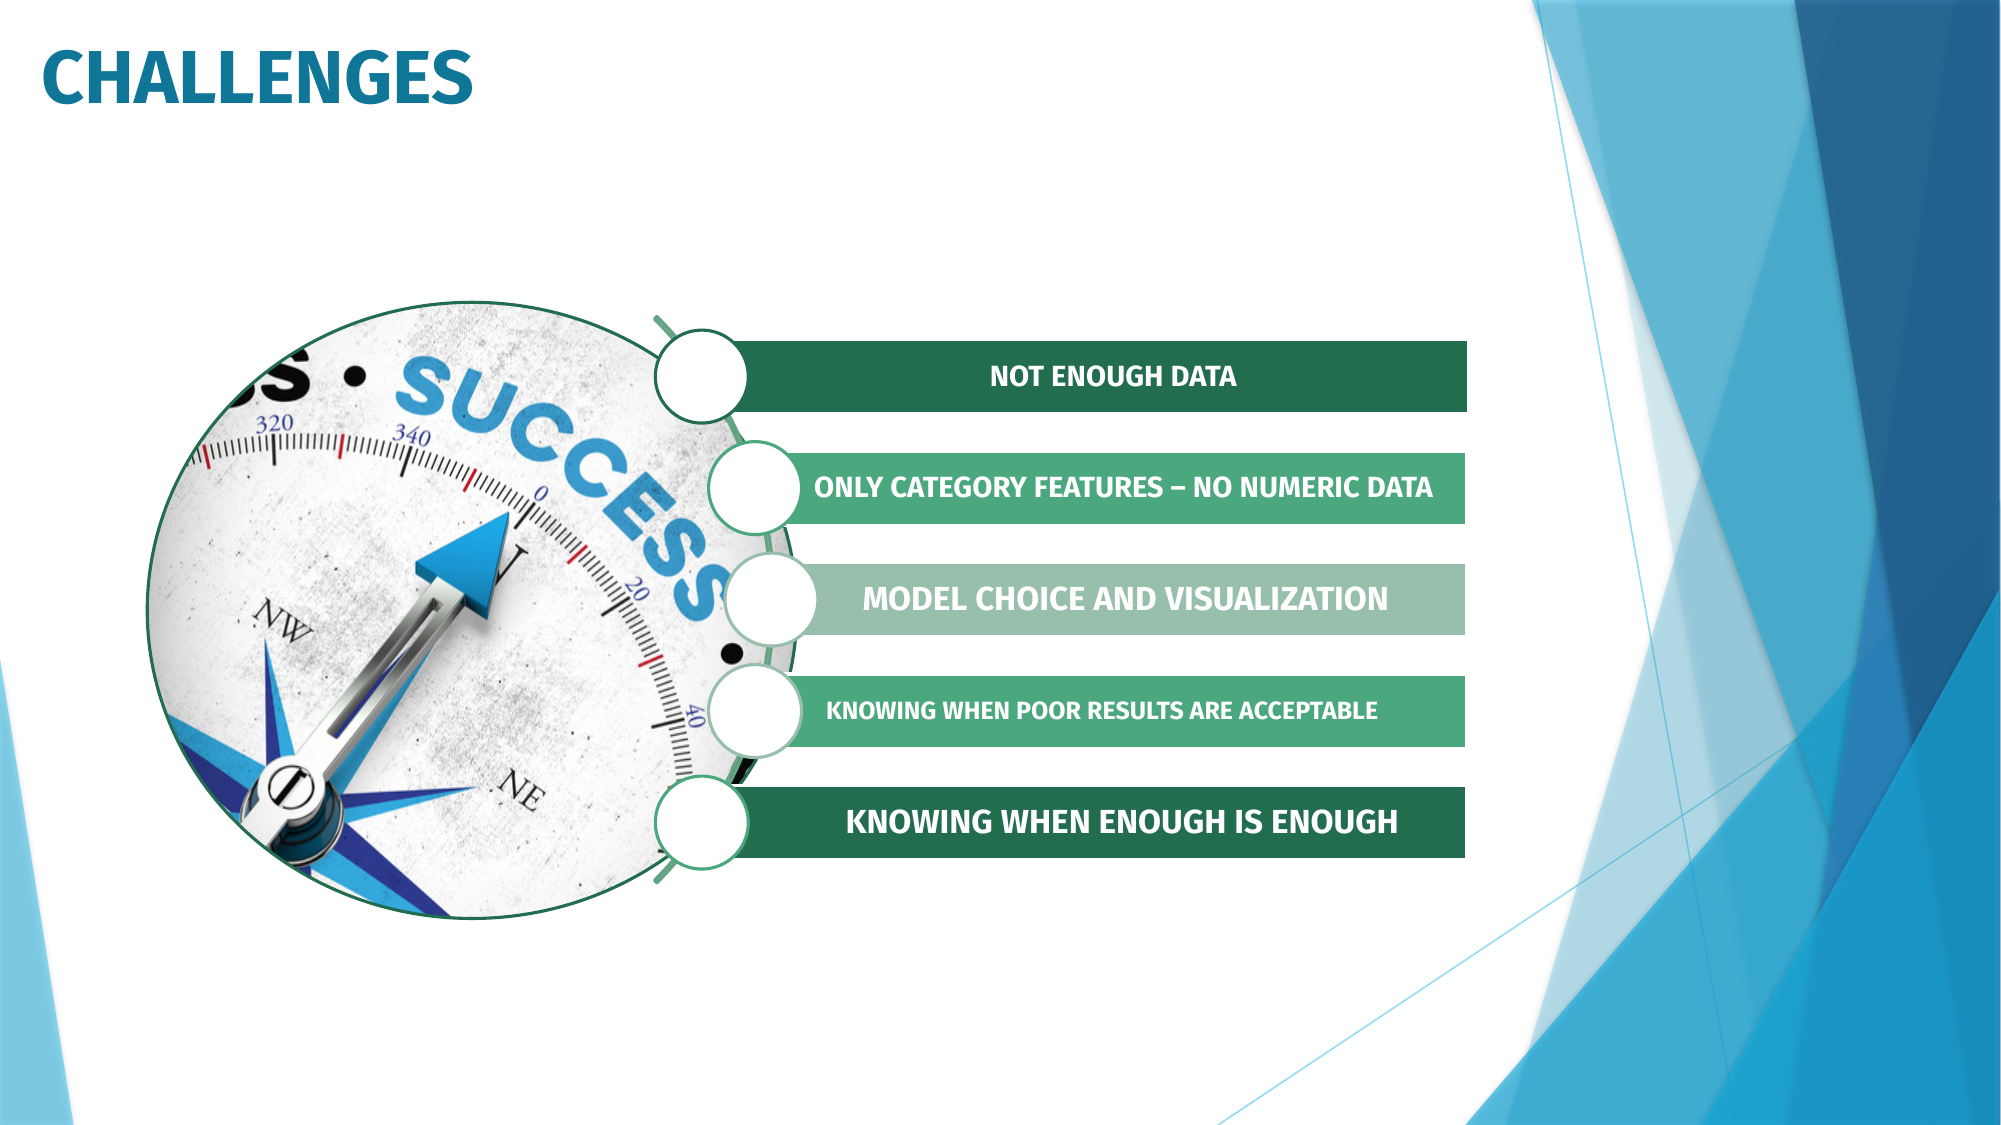

CHALLENGES

NOT ENOUGH DATA
ONLY CATEGORY FEATURES – NO NUMERIC DATA
    MODEL CHOICE AND VISUALIZATION
  KNOWING WHEN POOR RESULTS ARE ACCEPTABLE
   KNOWING WHEN ENOUGH IS ENOUGH